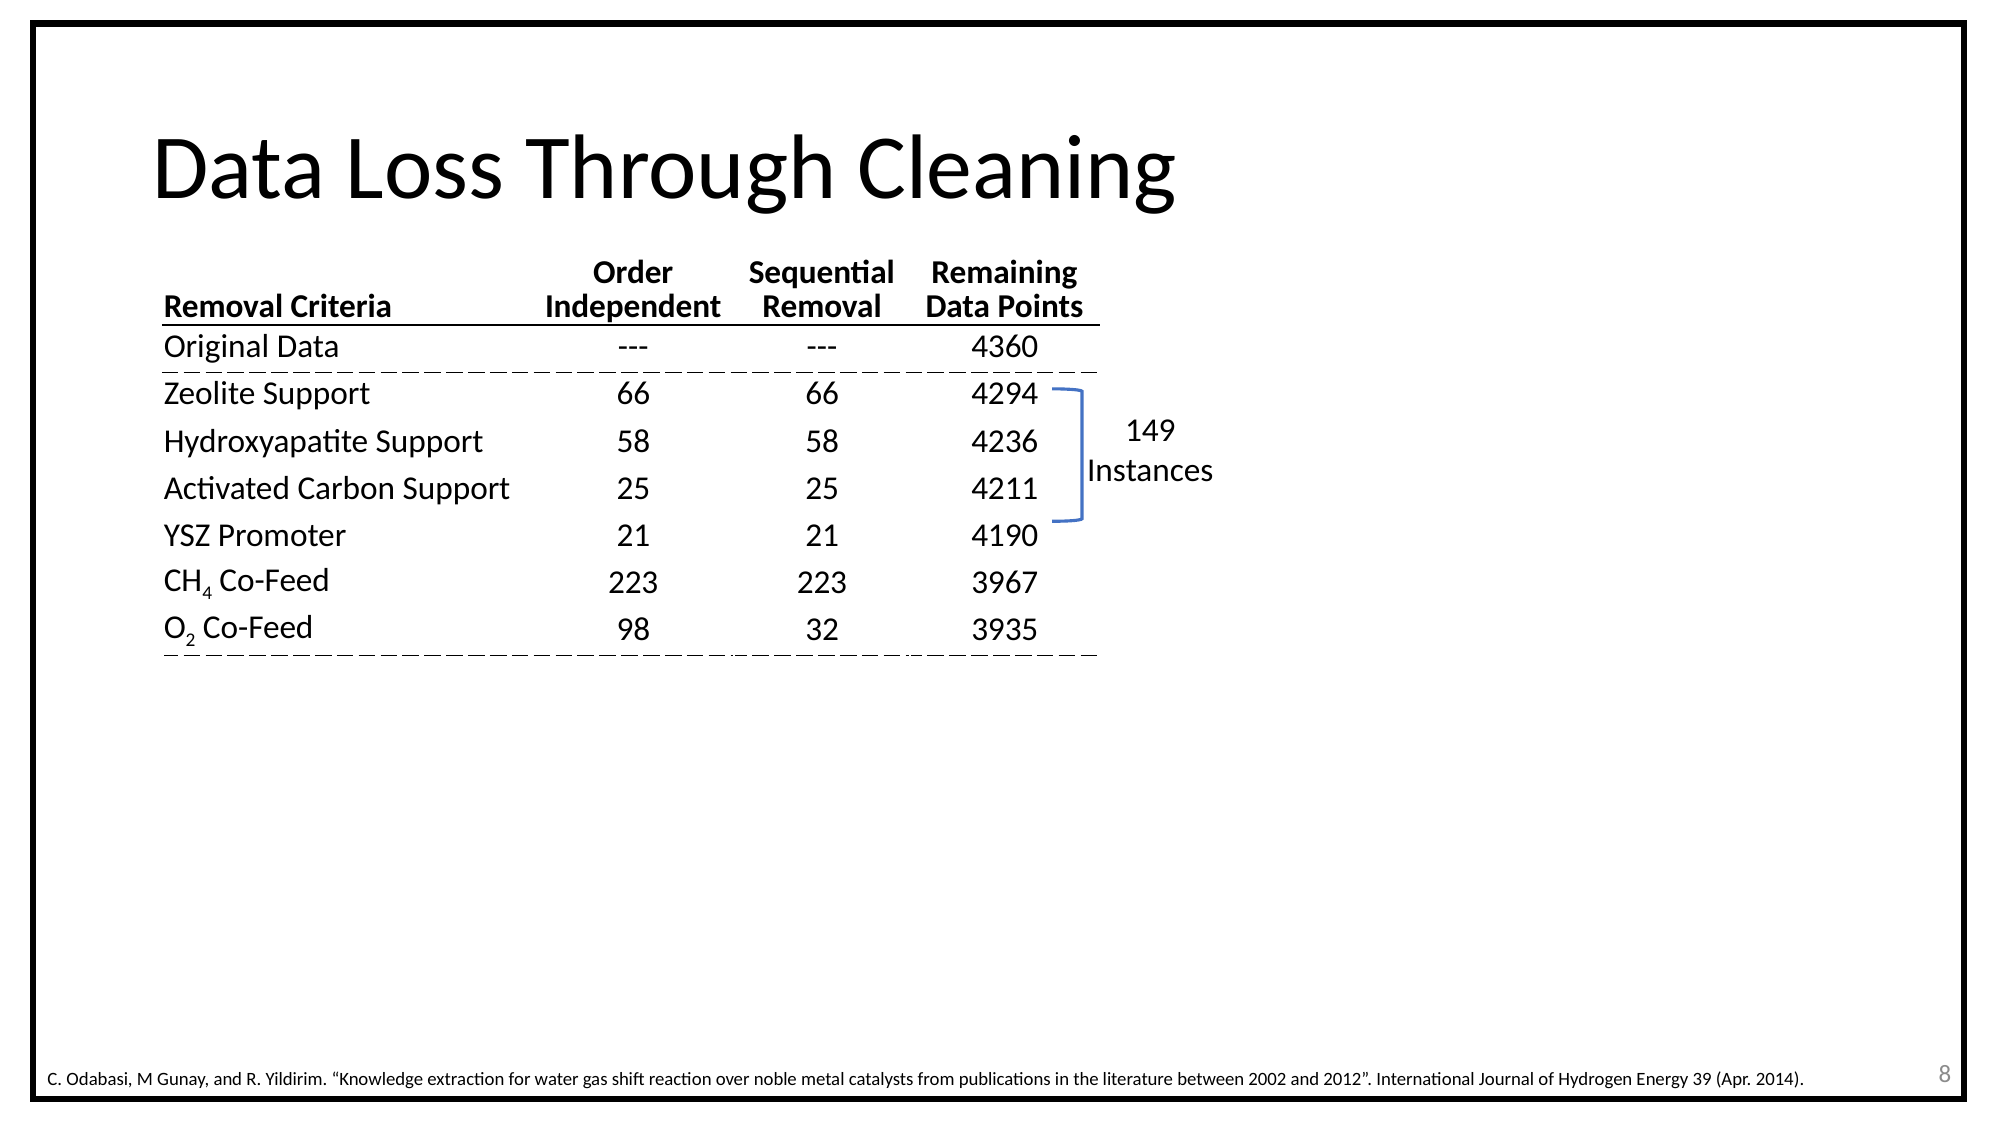

# Data Loss Through Cleaning
| Removal Criteria | Order Independent | Sequential Removal | Remaining Data Points |
| --- | --- | --- | --- |
| Original Data | --- | --- | 4360 |
| Zeolite Support | 66 | 66 | 4294 |
| Hydroxyapatite Support | 58 | 58 | 4236 |
| Activated Carbon Support | 25 | 25 | 4211 |
| YSZ Promoter | 21 | 21 | 4190 |
| CH4 Co-Feed | 223 | 223 | 3967 |
| O2 Co-Feed | 98 | 32 | 3935 |

149
Instances
8
C. Odabasi, M Gunay, and R. Yildirim. “Knowledge extraction for water gas shift reaction over noble metal catalysts from publications in the literature between 2002 and 2012”. International Journal of Hydrogen Energy 39 (Apr. 2014).